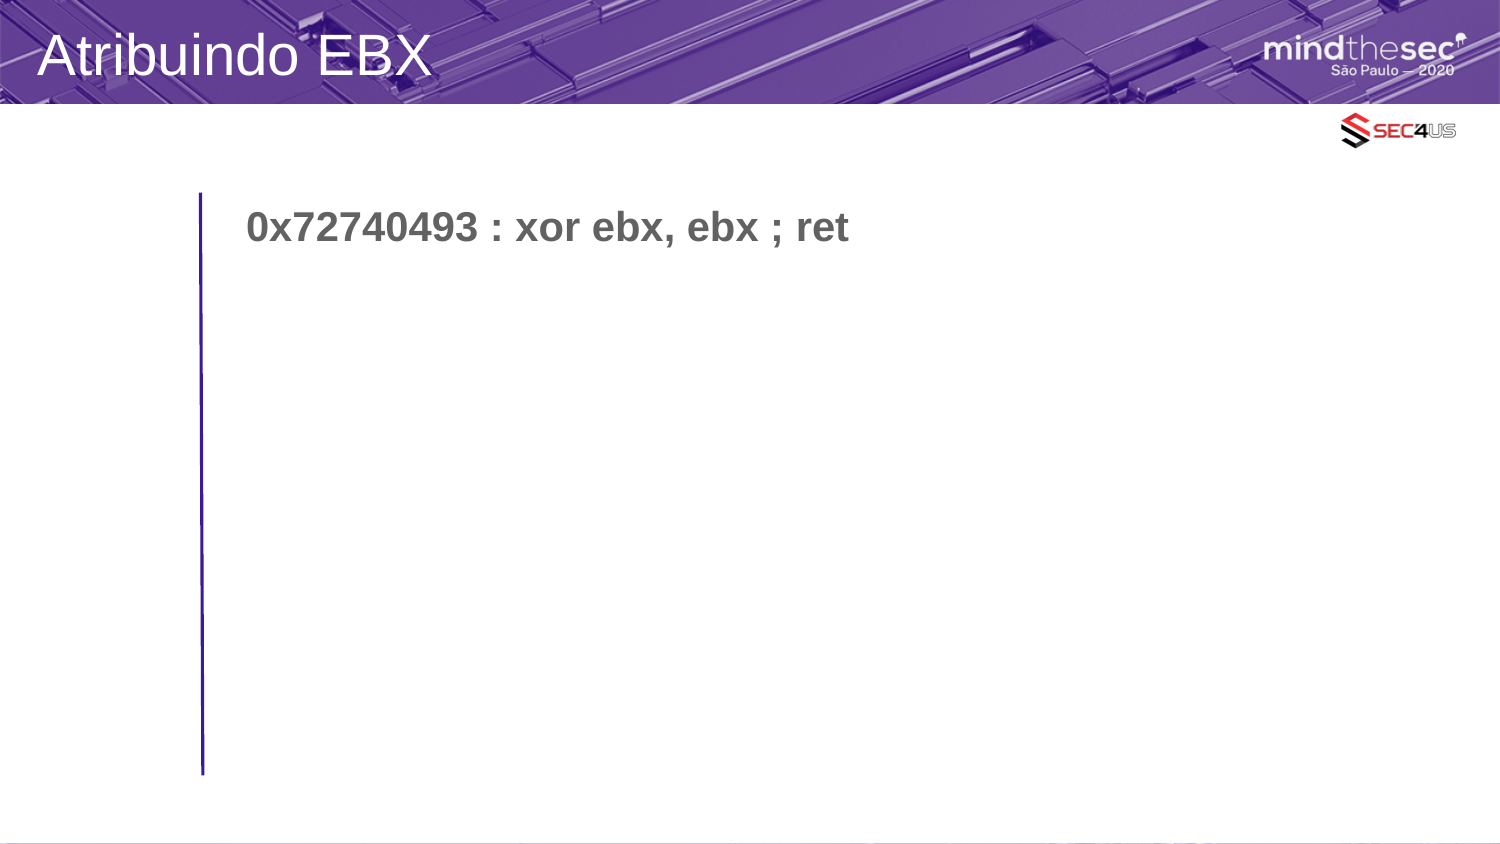

# Atribuindo EBX
0x72740493 : xor ebx, ebx ; ret